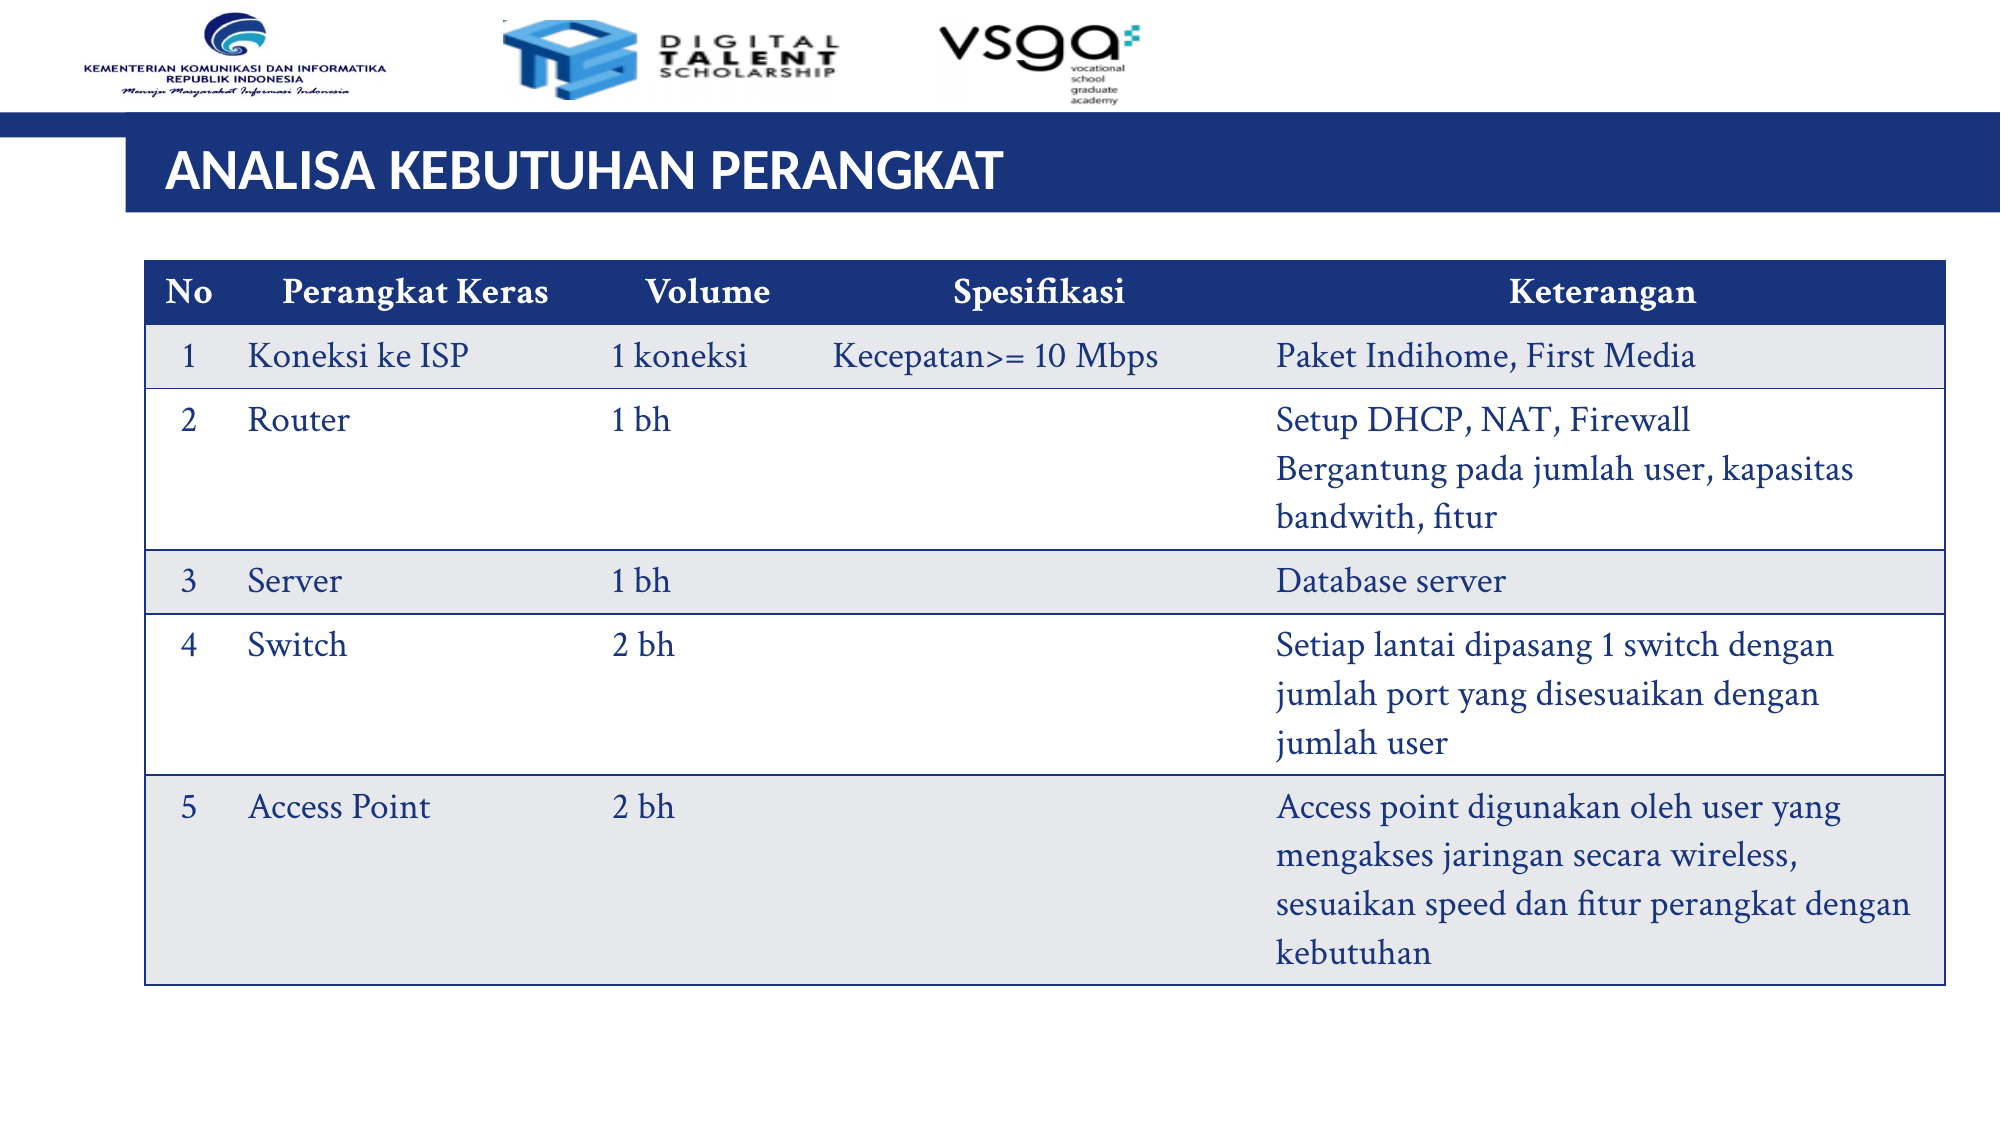

# ANALISA KEBUTUHAN PERANGKAT
| No | Perangkat Keras | Volume | Spesifikasi | Keterangan |
| --- | --- | --- | --- | --- |
| 1 | Koneksi ke ISP | 1 koneksi | Kecepatan>= 10 Mbps | Paket Indihome, First Media |
| 2 | Router | 1 bh |  | Setup DHCP, NAT, Firewall Bergantung pada jumlah user, kapasitas bandwith, fitur |
| 3 | Server | 1 bh |  | Database server |
| 4 | Switch | 2 bh |  | Setiap lantai dipasang 1 switch dengan jumlah port yang disesuaikan dengan jumlah user |
| 5 | Access Point | 2 bh |  | Access point digunakan oleh user yang mengakses jaringan secara wireless, sesuaikan speed dan fitur perangkat dengan kebutuhan |